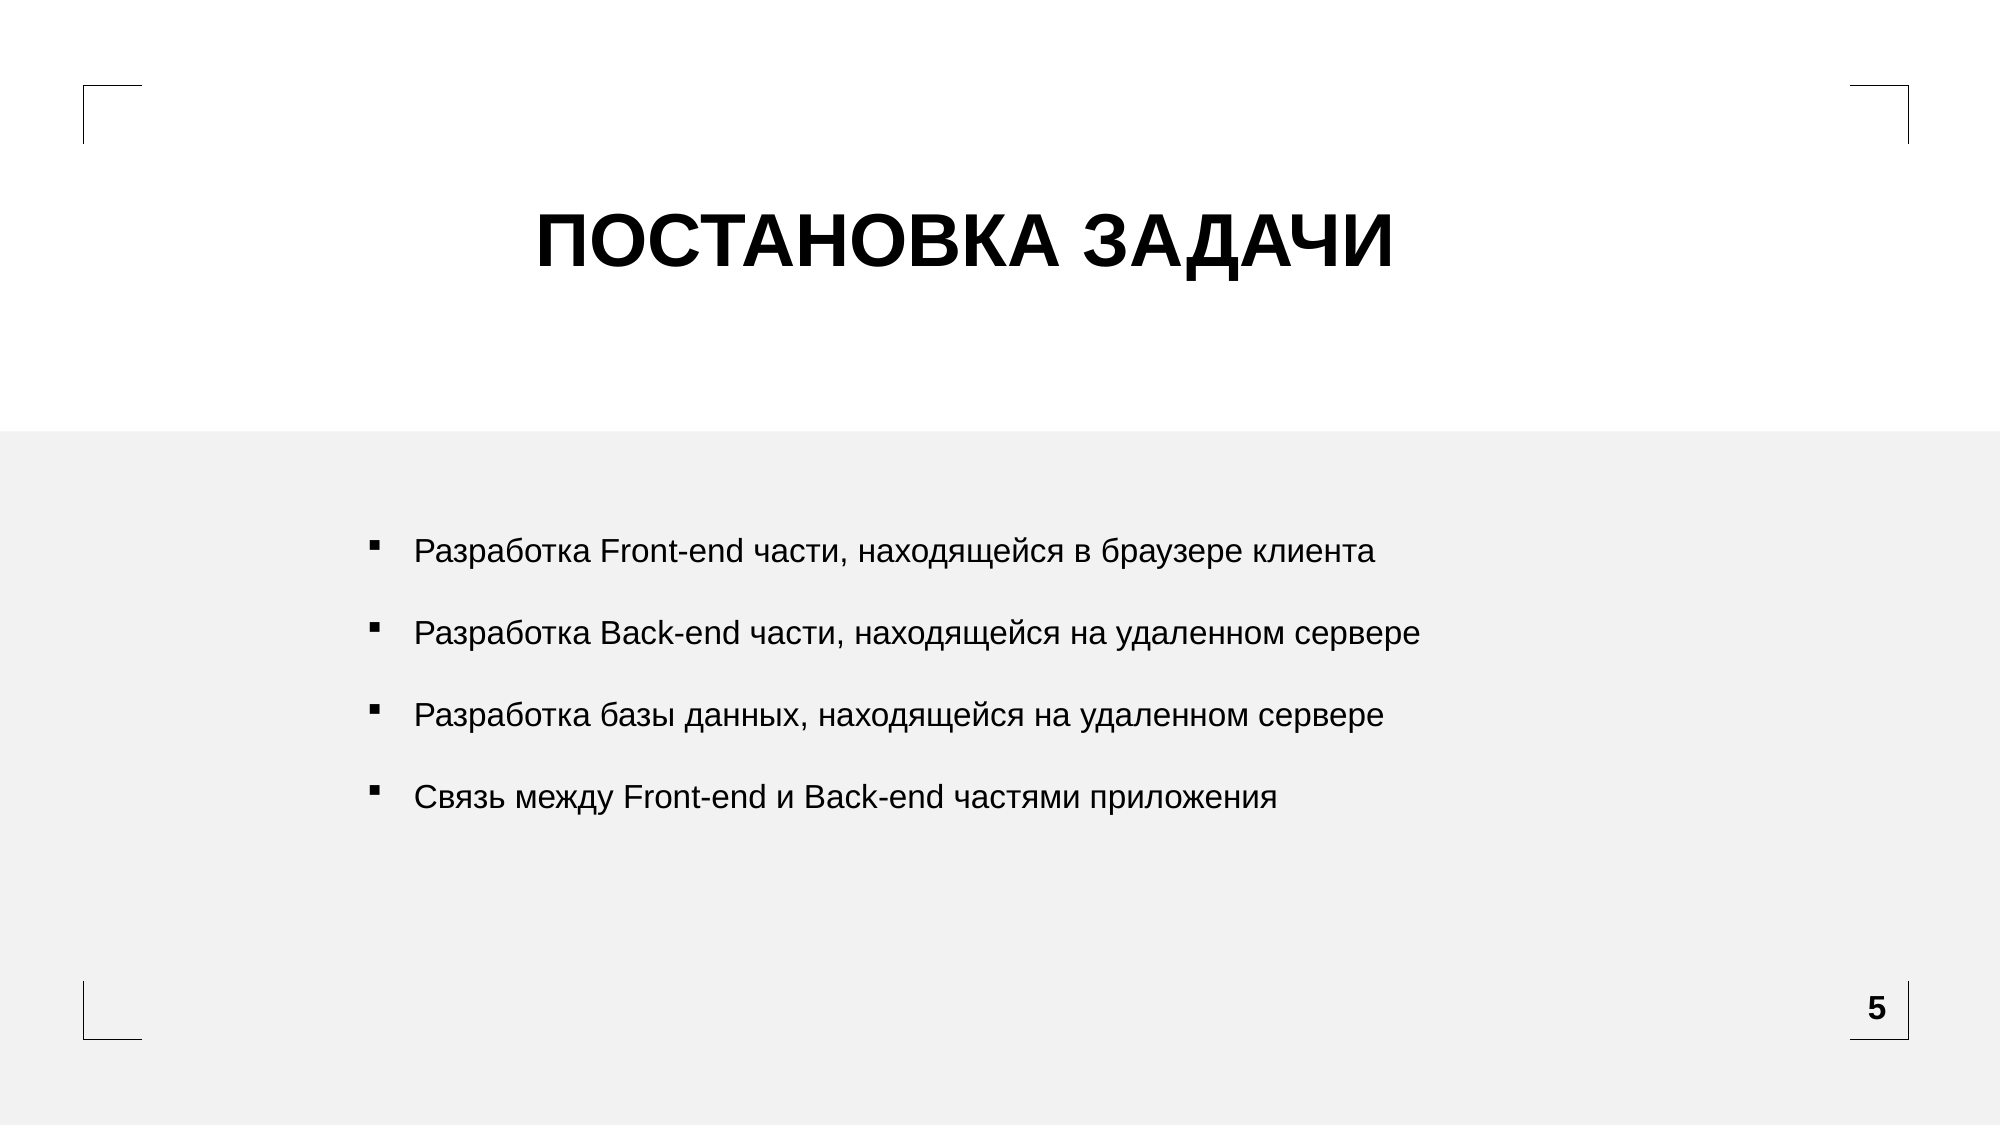

ПОСТАНОВКА ЗАДАЧИ
Разработка Front-end части, находящейся в браузере клиента
Разработка Back-end части, находящейся на удаленном сервере
Разработка базы данных, находящейся на удаленном сервере
Связь между Front-end и Back-end частями приложения
5